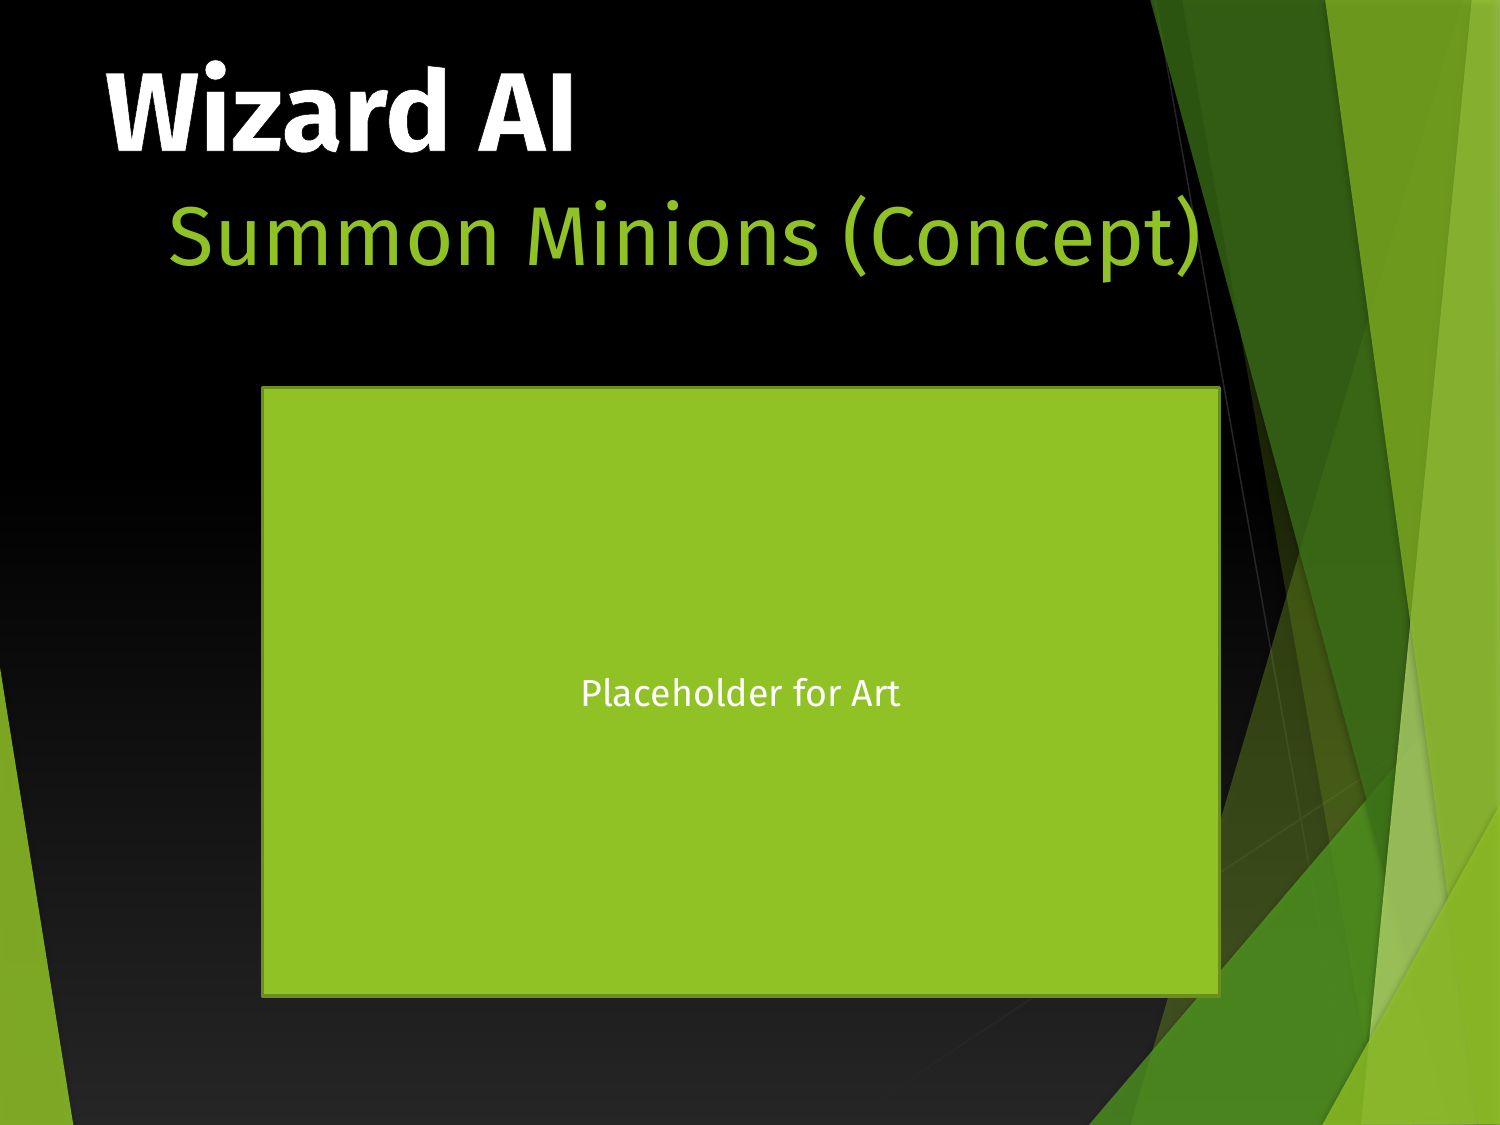

Wizard AI
Summon Minions (Concept)
Placeholder for Art